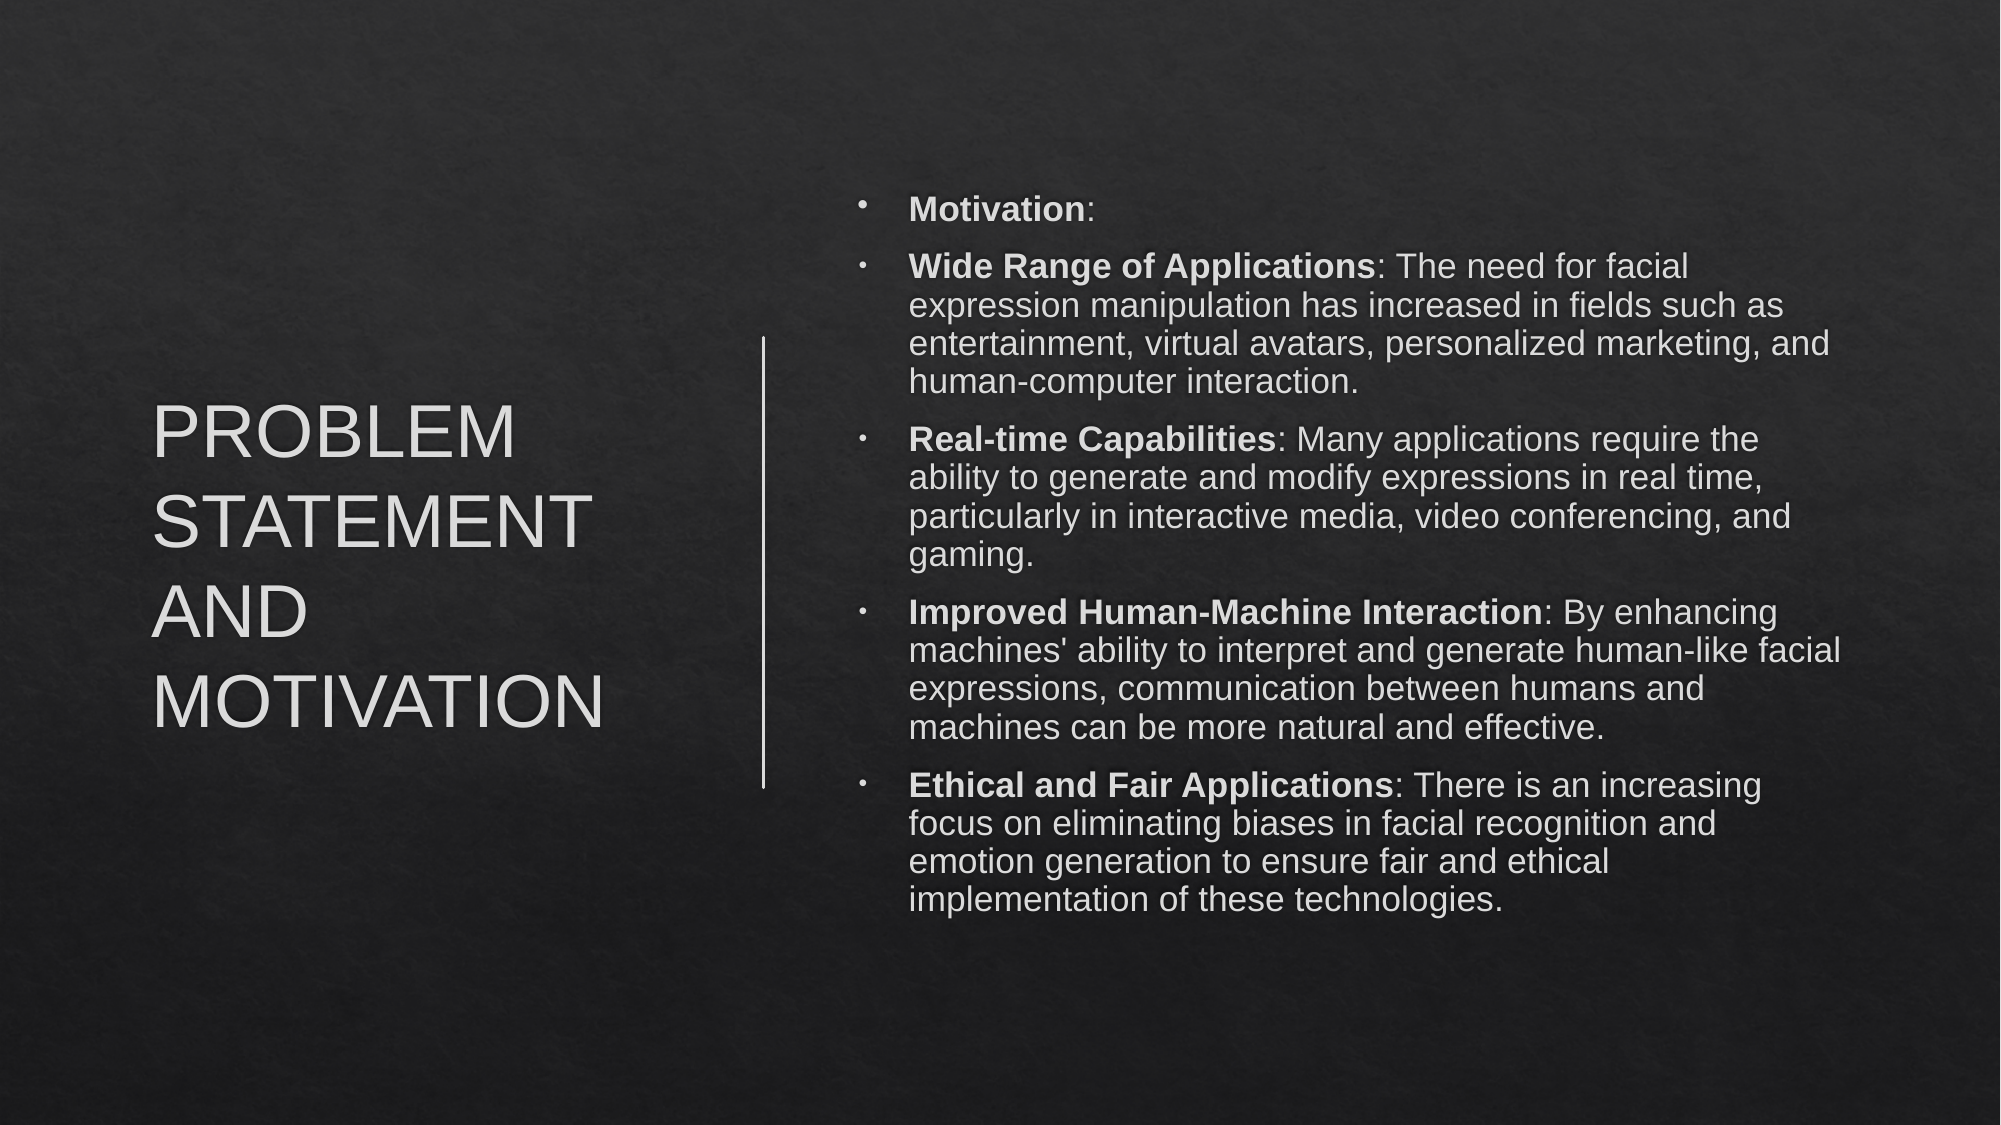

# PROBLEM STATEMENT AND MOTIVATION
Motivation:
Wide Range of Applications: The need for facial expression manipulation has increased in fields such as entertainment, virtual avatars, personalized marketing, and human-computer interaction.
Real-time Capabilities: Many applications require the ability to generate and modify expressions in real time, particularly in interactive media, video conferencing, and gaming.
Improved Human-Machine Interaction: By enhancing machines' ability to interpret and generate human-like facial expressions, communication between humans and machines can be more natural and effective.
Ethical and Fair Applications: There is an increasing focus on eliminating biases in facial recognition and emotion generation to ensure fair and ethical implementation of these technologies.